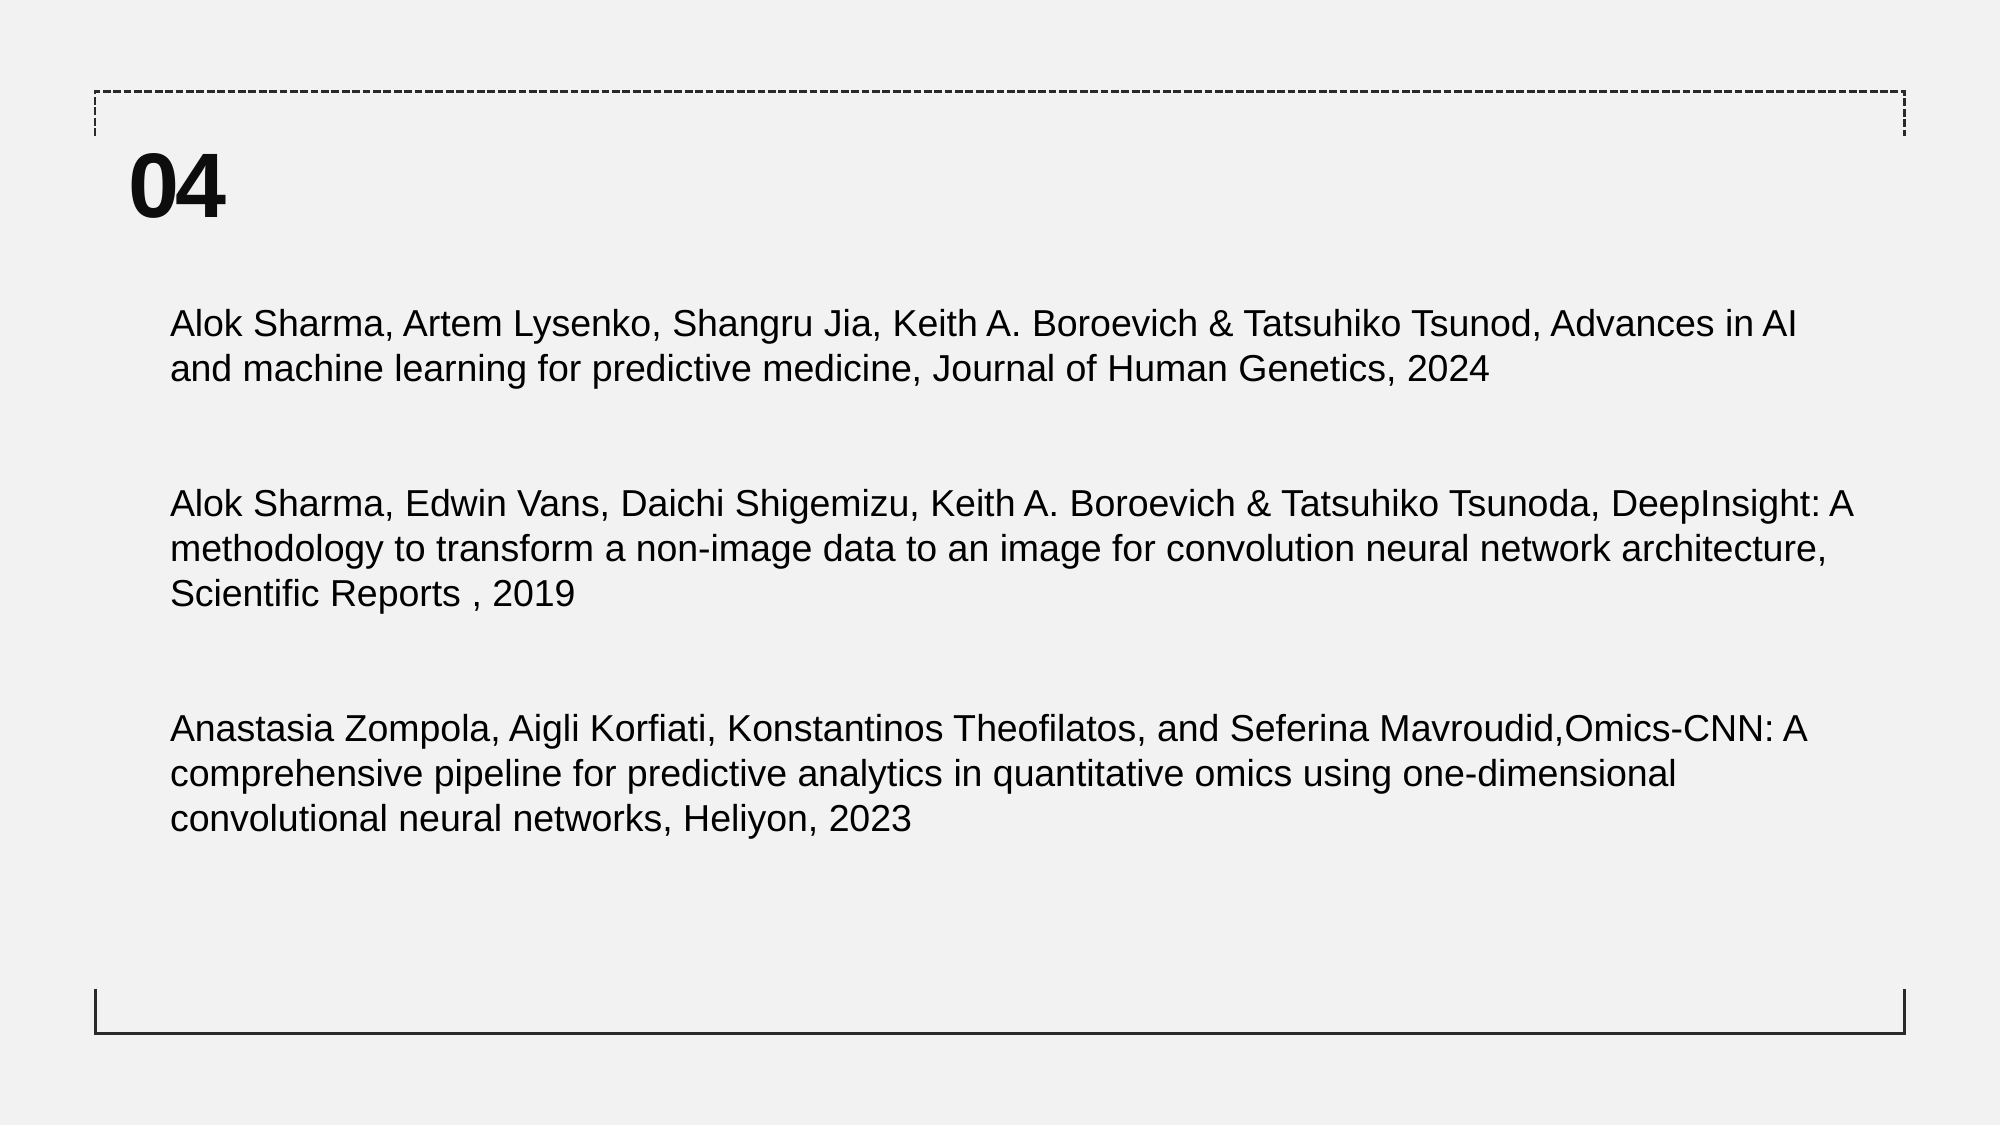

04
Alok Sharma, Artem Lysenko, Shangru Jia, Keith A. Boroevich & Tatsuhiko Tsunod, Advances in AI and machine learning for predictive medicine, Journal of Human Genetics, 2024

Alok Sharma, Edwin Vans, Daichi Shigemizu, Keith A. Boroevich & Tatsuhiko Tsunoda, DeepInsight: A methodology to transform a non-image data to an image for convolution neural network architecture, Scientific Reports , 2019

Anastasia Zompola, Aigli Korfiati, Konstantinos Theofilatos, and Seferina Mavroudid,Omics-CNN: A comprehensive pipeline for predictive analytics in quantitative omics using one-dimensional convolutional neural networks, Heliyon, 2023